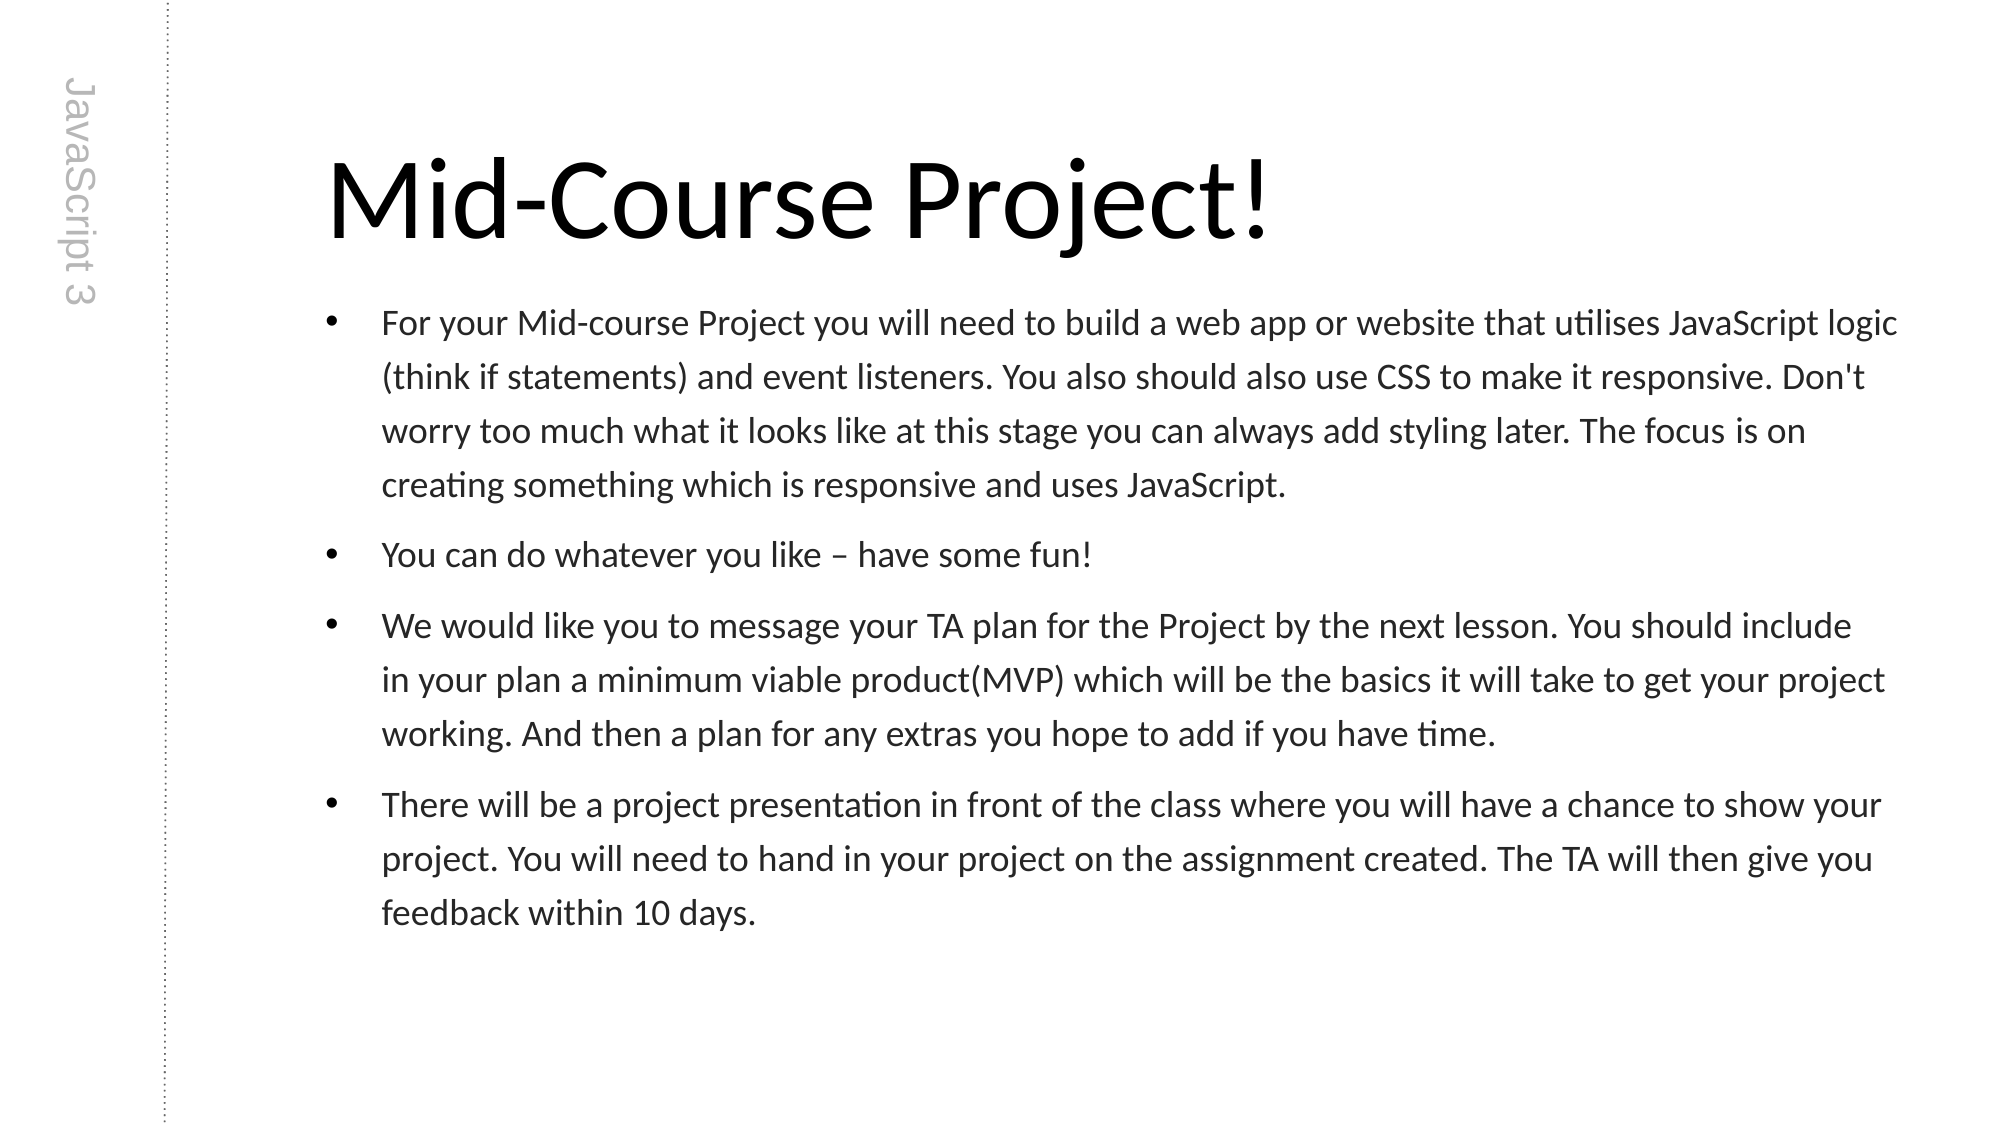

# Mid-Course Project!
For your Mid-course Project you will need to build a web app or website that utilises JavaScript logic (think if statements) and event listeners. You also should also use CSS to make it responsive. Don't worry too much what it looks like at this stage you can always add styling later. The focus is on creating something which is responsive and uses JavaScript.
You can do whatever you like – have some fun!
We would like you to message your TA plan for the Project by the next lesson. You should include in your plan a minimum viable product(MVP) which will be the basics it will take to get your project working. And then a plan for any extras you hope to add if you have time.
There will be a project presentation in front of the class where you will have a chance to show your project. You will need to hand in your project on the assignment created. The TA will then give you feedback within 10 days.